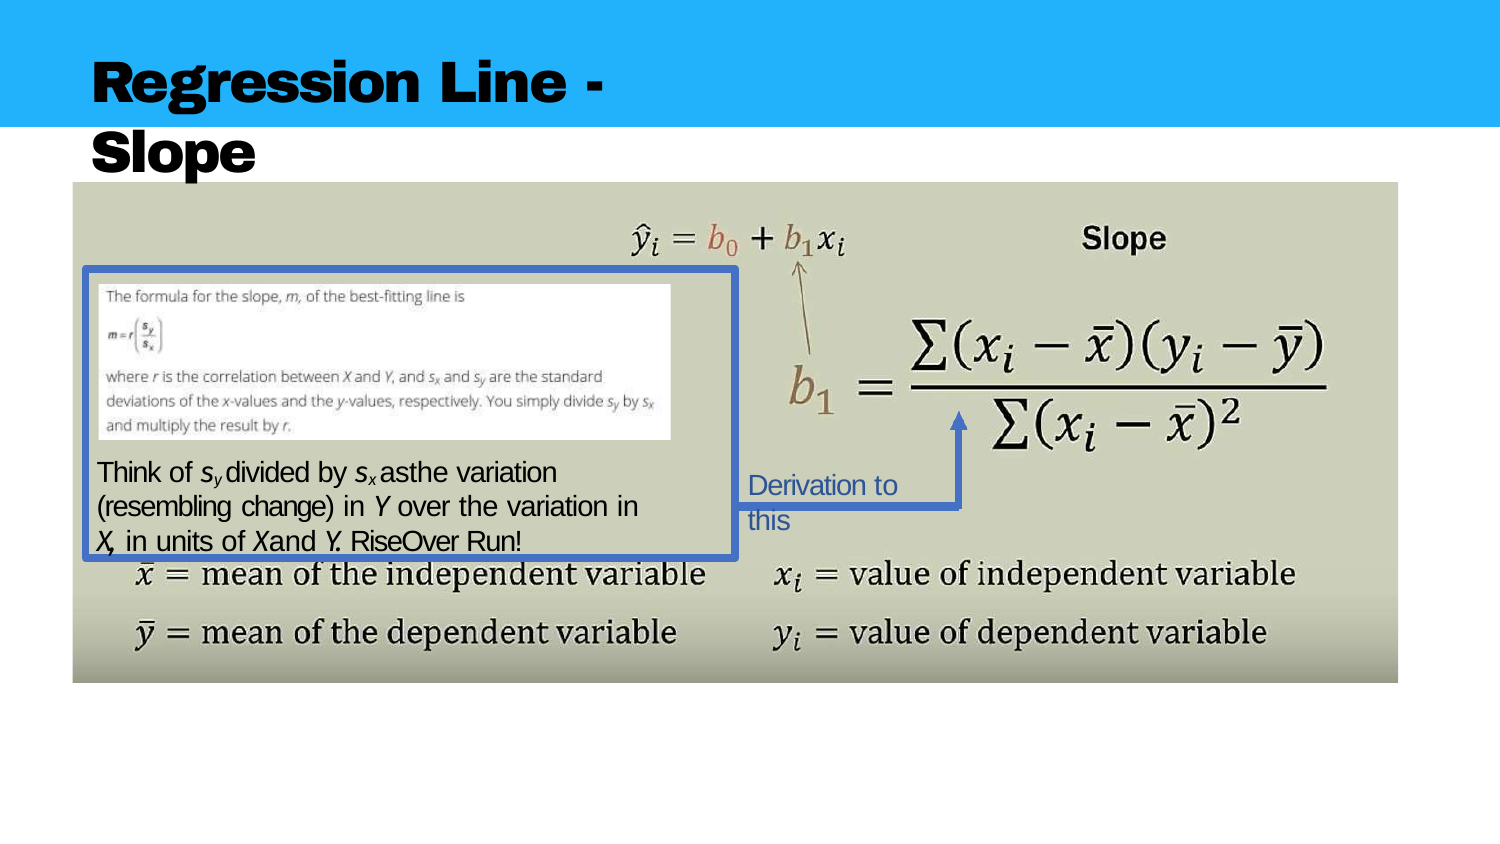

# Regression Line - Slope

Think of sy divided by sx asthe variation  (resembling change) in Y over the variation in X,  in units of Xand Y. RiseOver Run!

Derivation to this